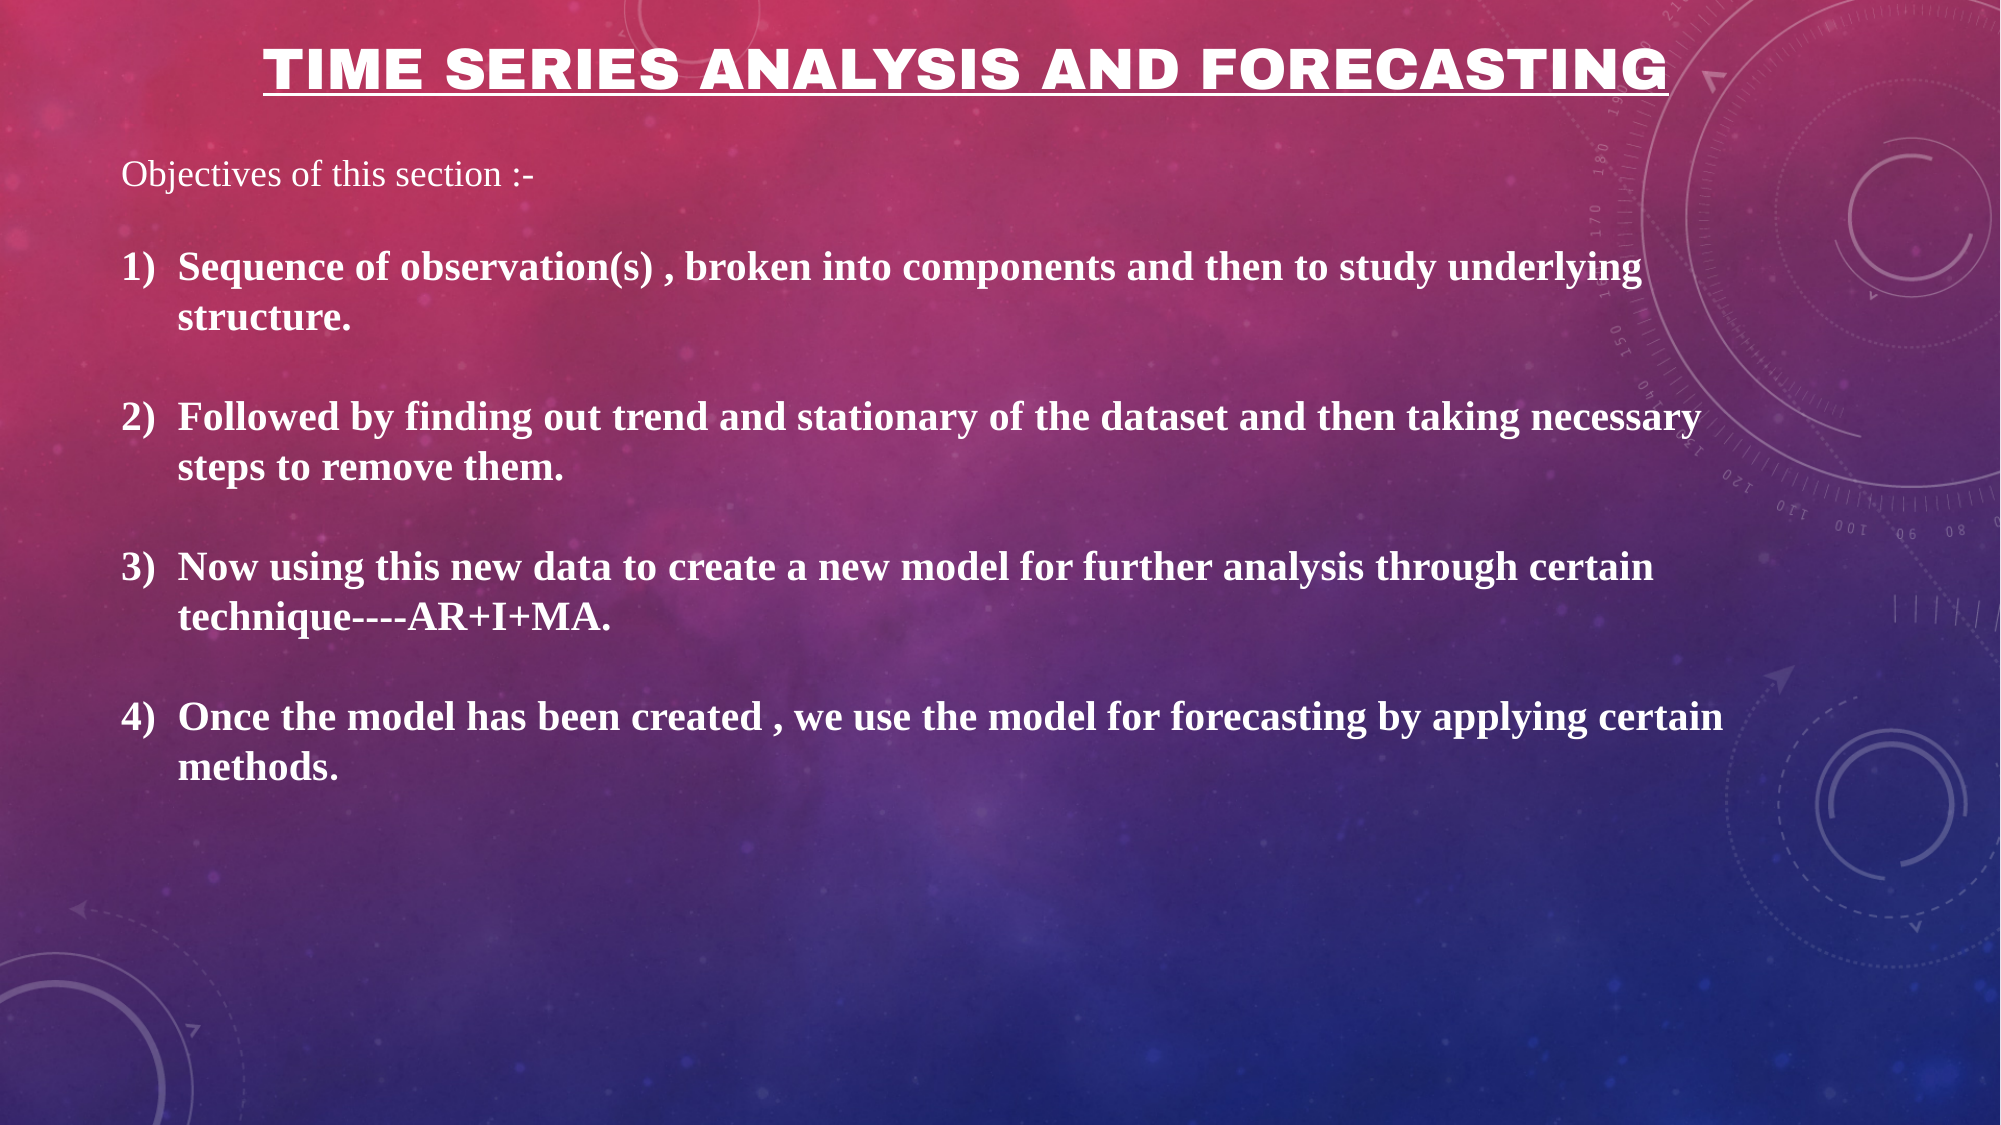

# TIME SERIES ANALYSIS AND FORECASTING
Objectives of this section :-

Sequence of observation(s) , broken into components and then to study underlying structure.

Followed by finding out trend and stationary of the dataset and then taking necessary steps to remove them.

Now using this new data to create a new model for further analysis through certain technique----AR+I+MA.

Once the model has been created , we use the model for forecasting by applying certain methods.